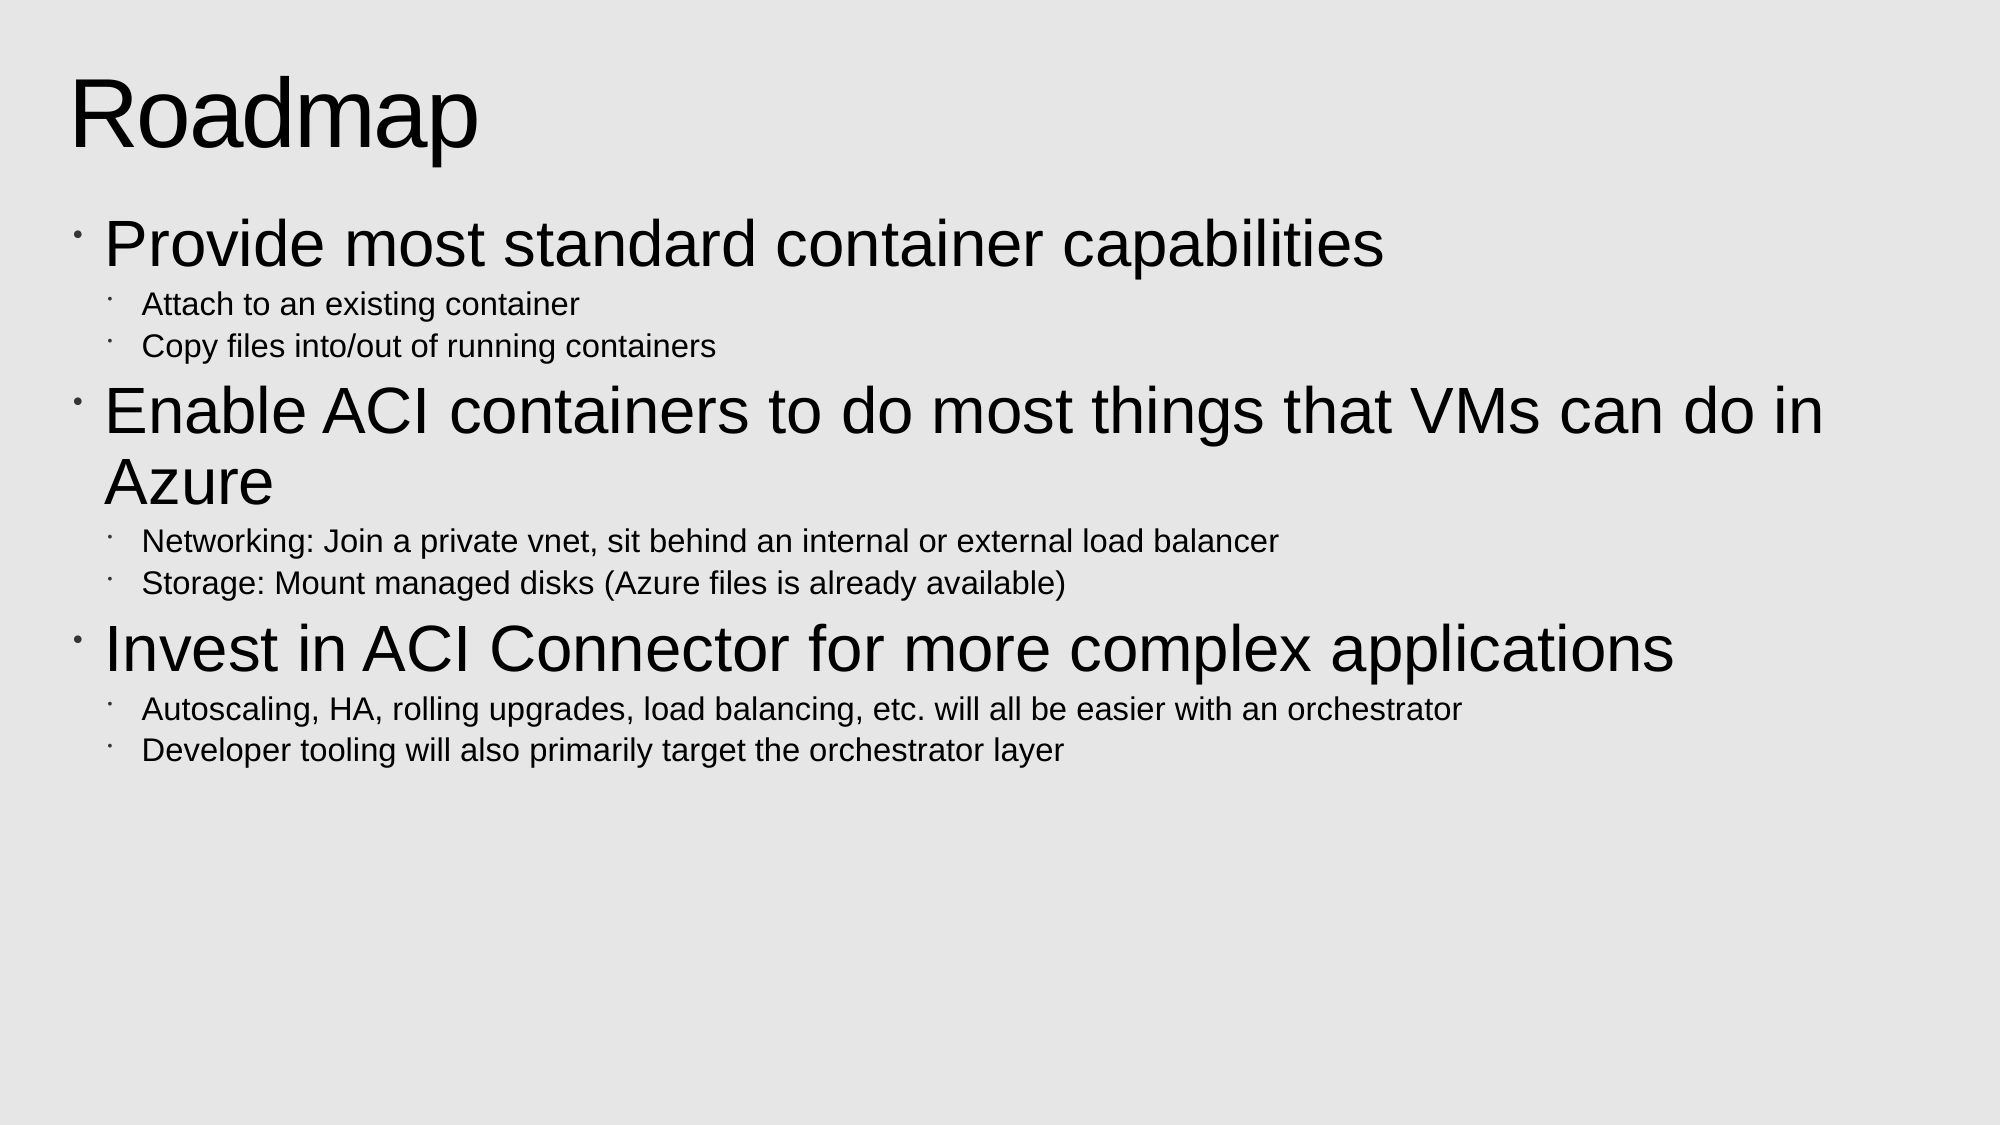

# Roadmap
Provide most standard container capabilities
Attach to an existing container
Copy files into/out of running containers
Enable ACI containers to do most things that VMs can do in Azure
Networking: Join a private vnet, sit behind an internal or external load balancer
Storage: Mount managed disks (Azure files is already available)
Invest in ACI Connector for more complex applications
Autoscaling, HA, rolling upgrades, load balancing, etc. will all be easier with an orchestrator
Developer tooling will also primarily target the orchestrator layer